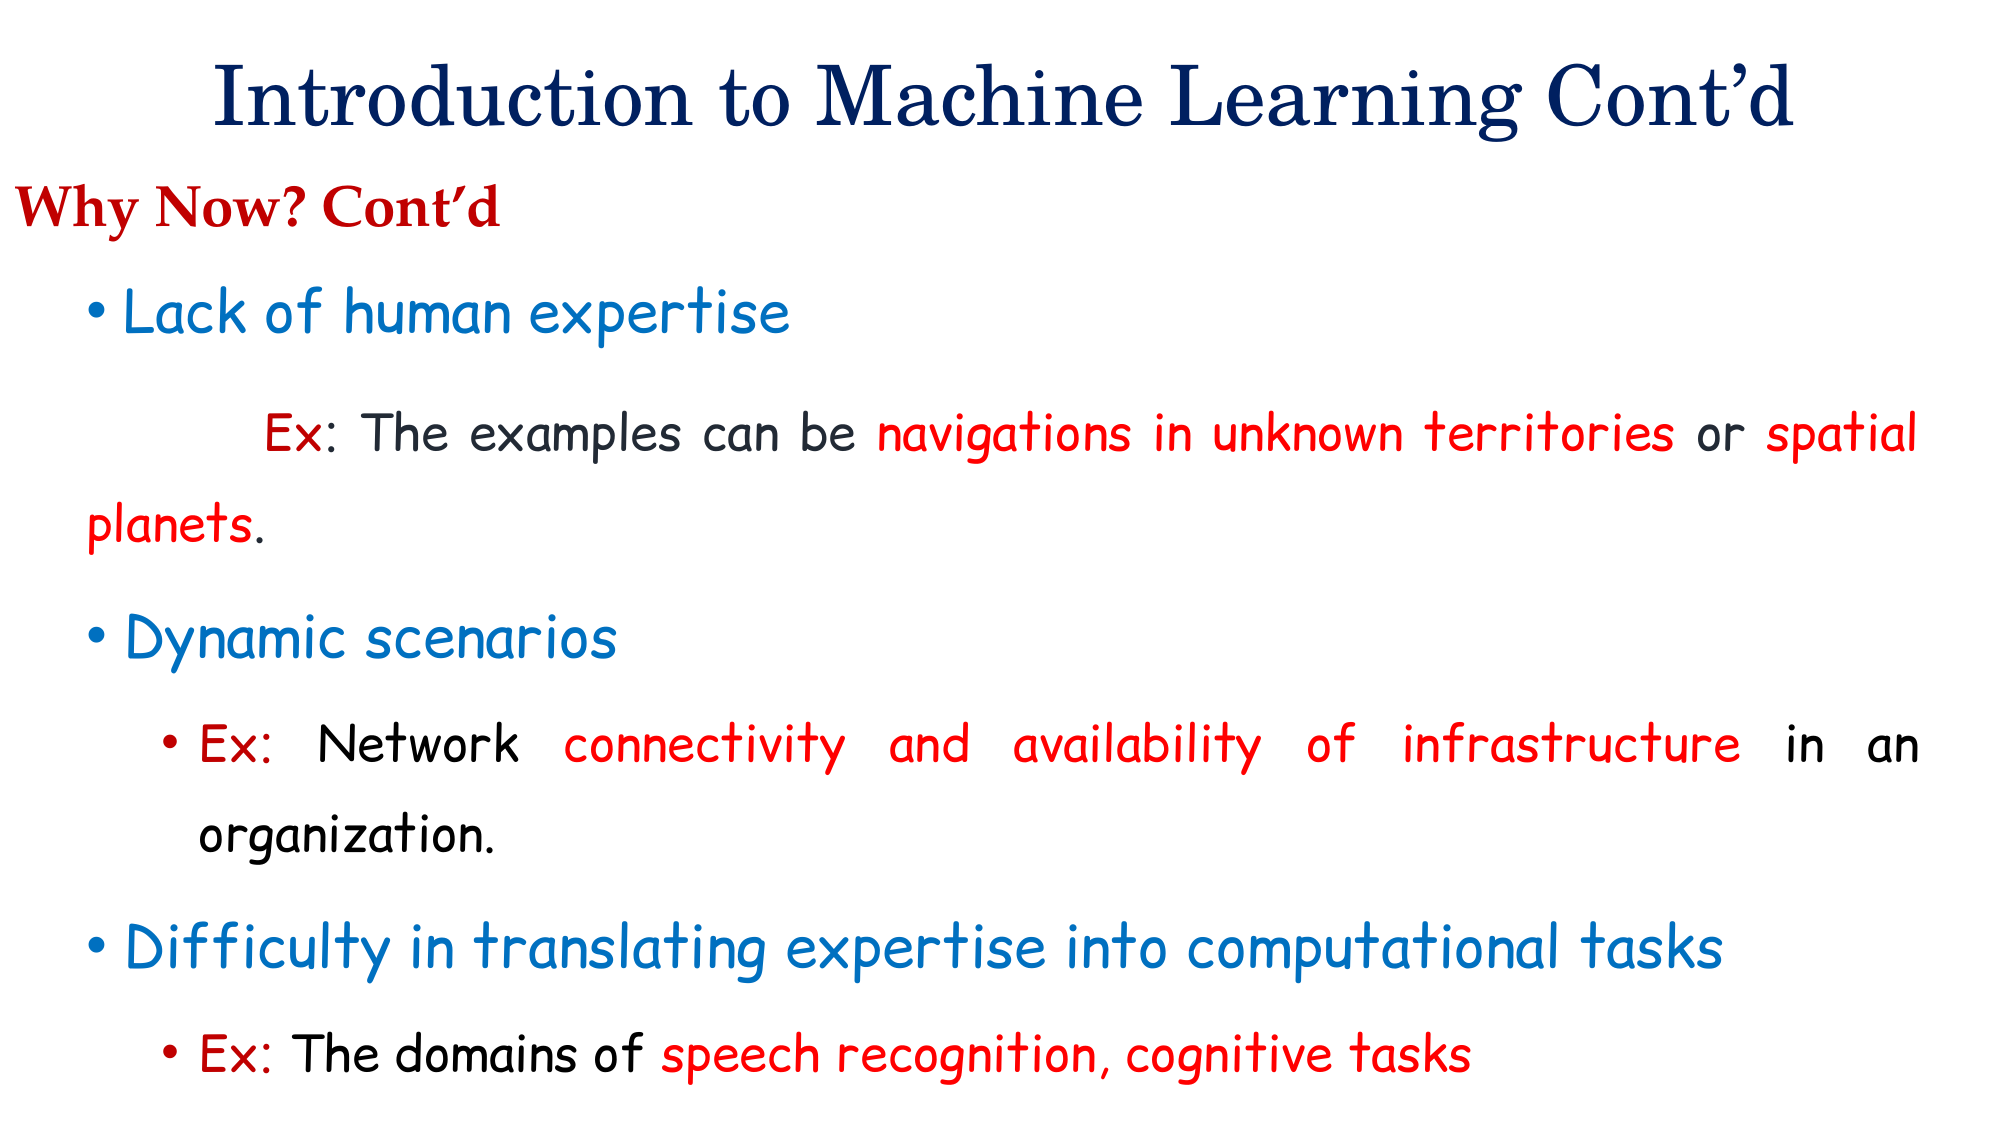

# Introduction to Machine Learning Cont’d
Why Now? Cont’d
Lack of human expertise
        Ex: The examples can be navigations in unknown territories or spatial planets.
Dynamic scenarios
Ex: Network connectivity and availability of infrastructure in an organization.
Difficulty in translating expertise into computational tasks
Ex: The domains of speech recognition, cognitive tasks